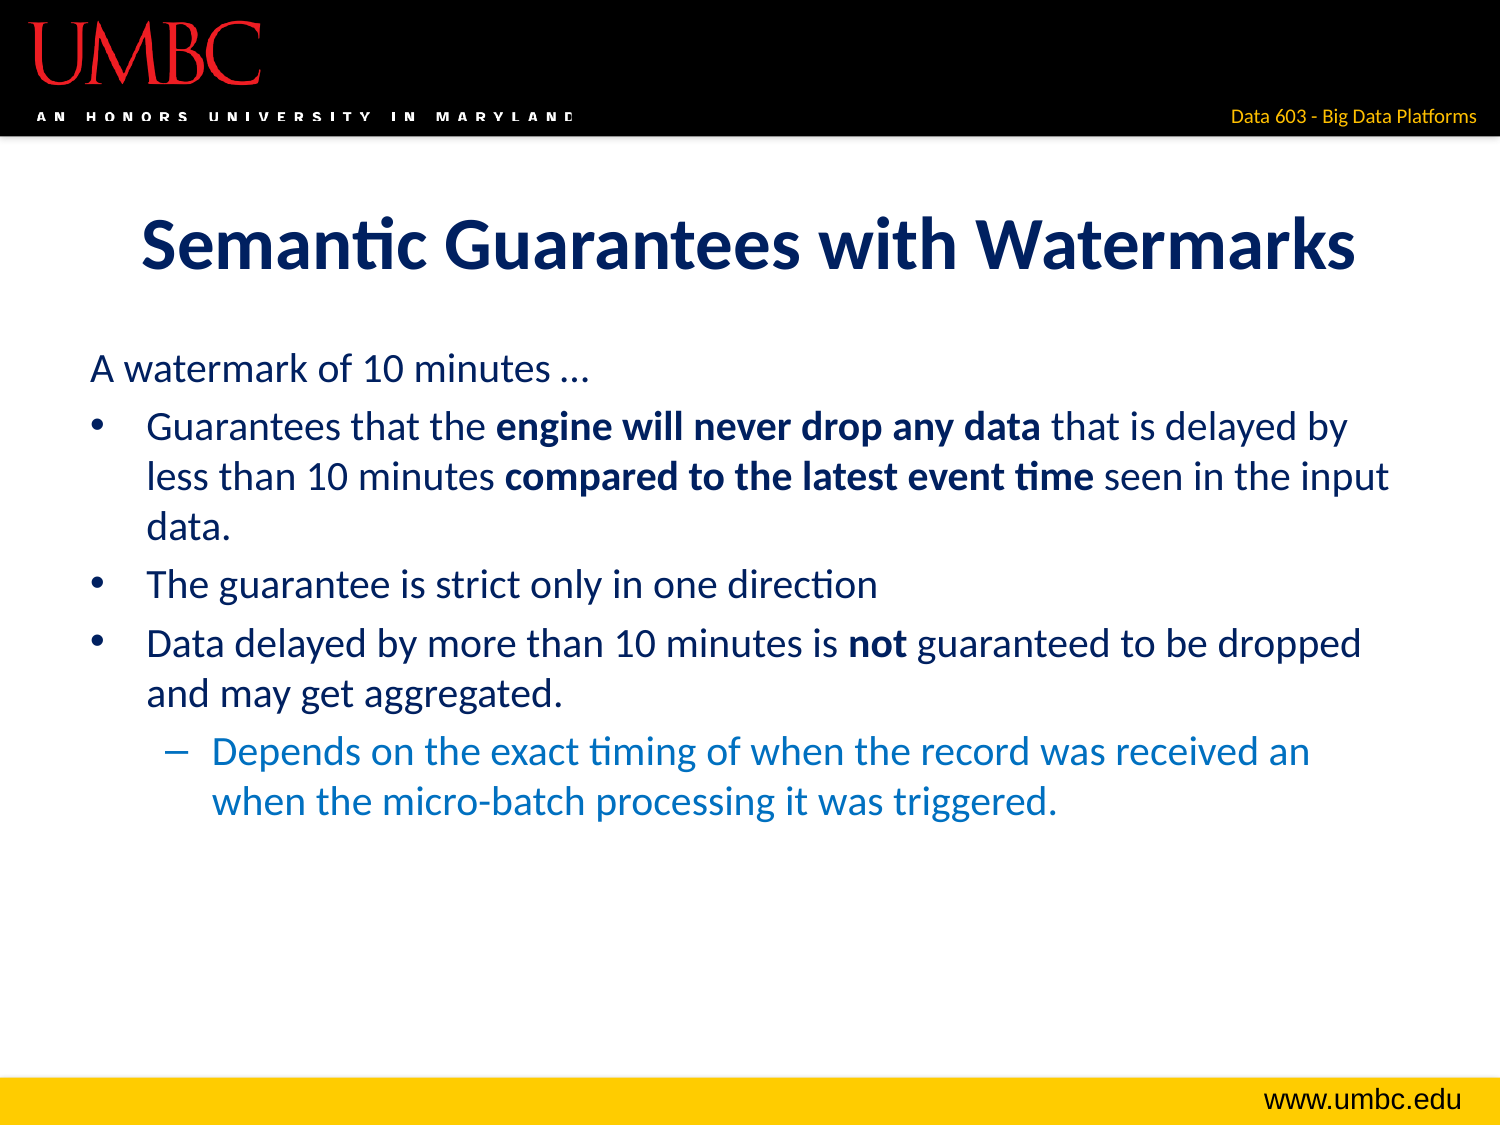

# Semantic Guarantees with Watermarks
A watermark of 10 minutes …
Guarantees that the engine will never drop any data that is delayed by less than 10 minutes compared to the latest event time seen in the input data.
The guarantee is strict only in one direction
Data delayed by more than 10 minutes is not guaranteed to be dropped and may get aggregated.
Depends on the exact timing of when the record was received an when the micro-batch processing it was triggered.